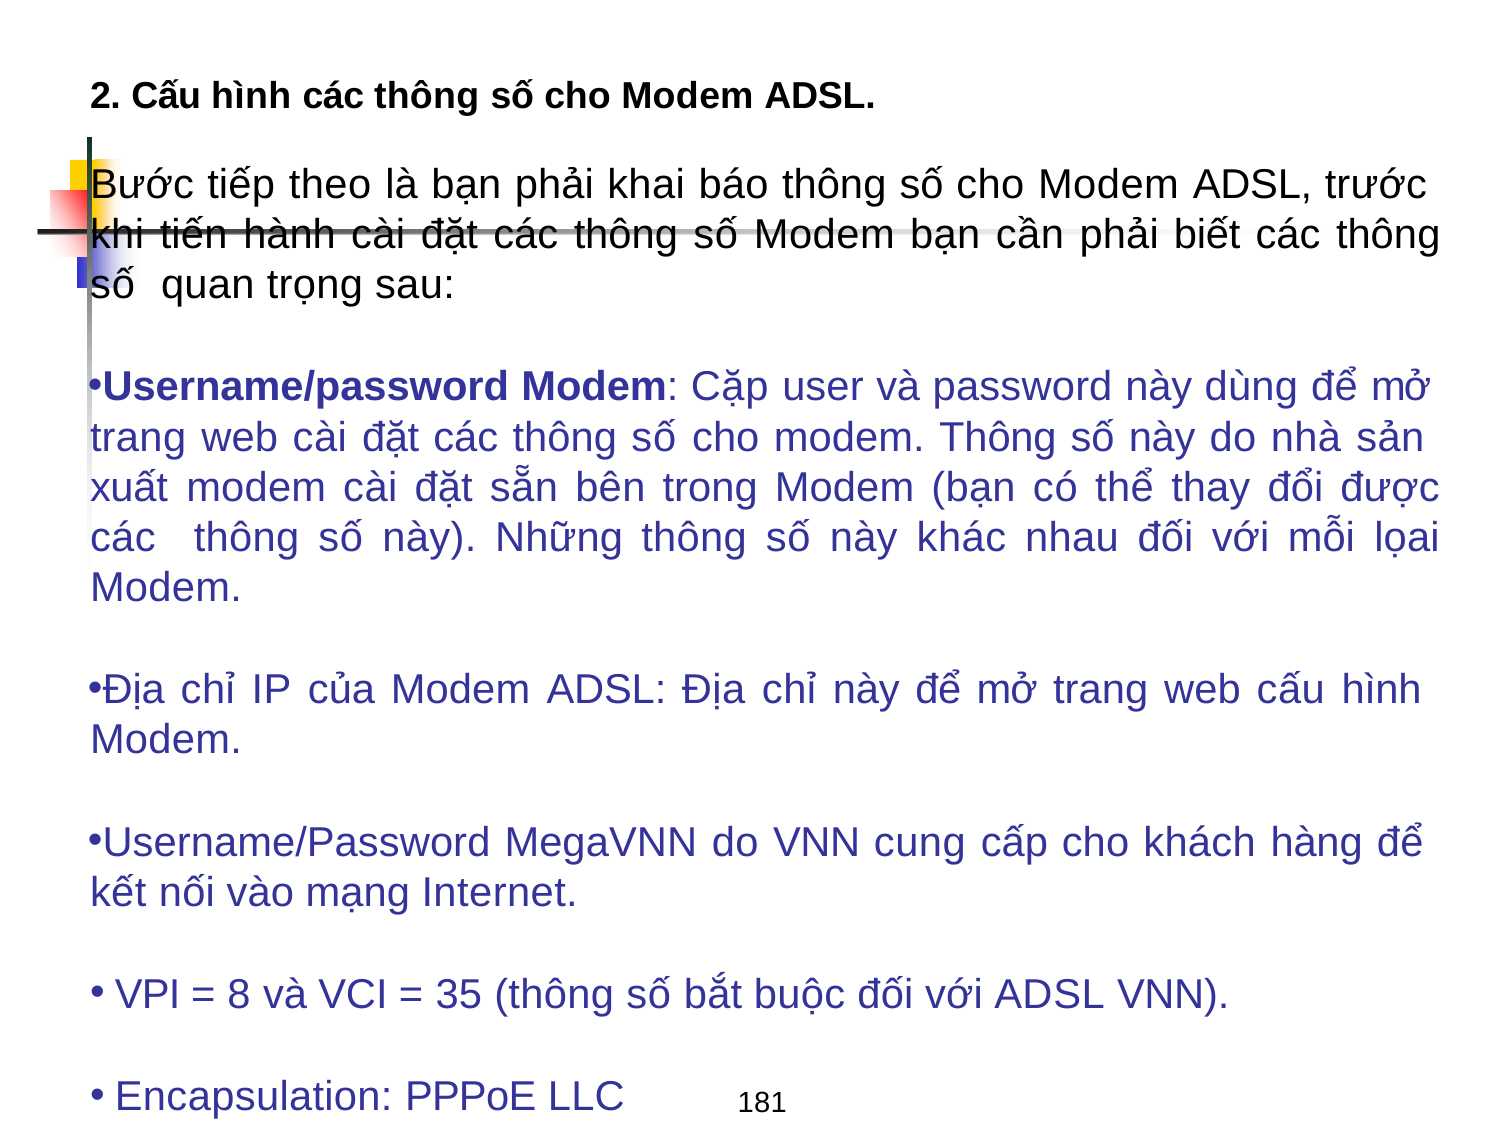

# 2. Cấu hình các thông số cho Modem ADSL.
Bước tiếp theo là bạn phải khai báo thông số cho Modem ADSL, trước  khi tiến hành cài đặt các thông số Modem bạn cần phải biết các thông số  quan trọng sau:

Username/password Modem: Cặp user và password này dùng để mở  trang web cài đặt các thông số cho modem. Thông số này do nhà sản  xuất modem cài đặt sẵn bên trong Modem (bạn có thể thay đổi được các  thông số này). Những thông số này khác nhau đối với mỗi lọai Modem.

Địa chỉ IP của Modem ADSL: Địa chỉ này để mở trang web cấu hình  Modem.

Username/Password MegaVNN do VNN cung cấp cho khách hàng để  kết nối vào mạng Internet.

VPI = 8 và VCI = 35 (thông số bắt buộc đối với ADSL VNN).

Encapsulation: PPPoE LLC
181